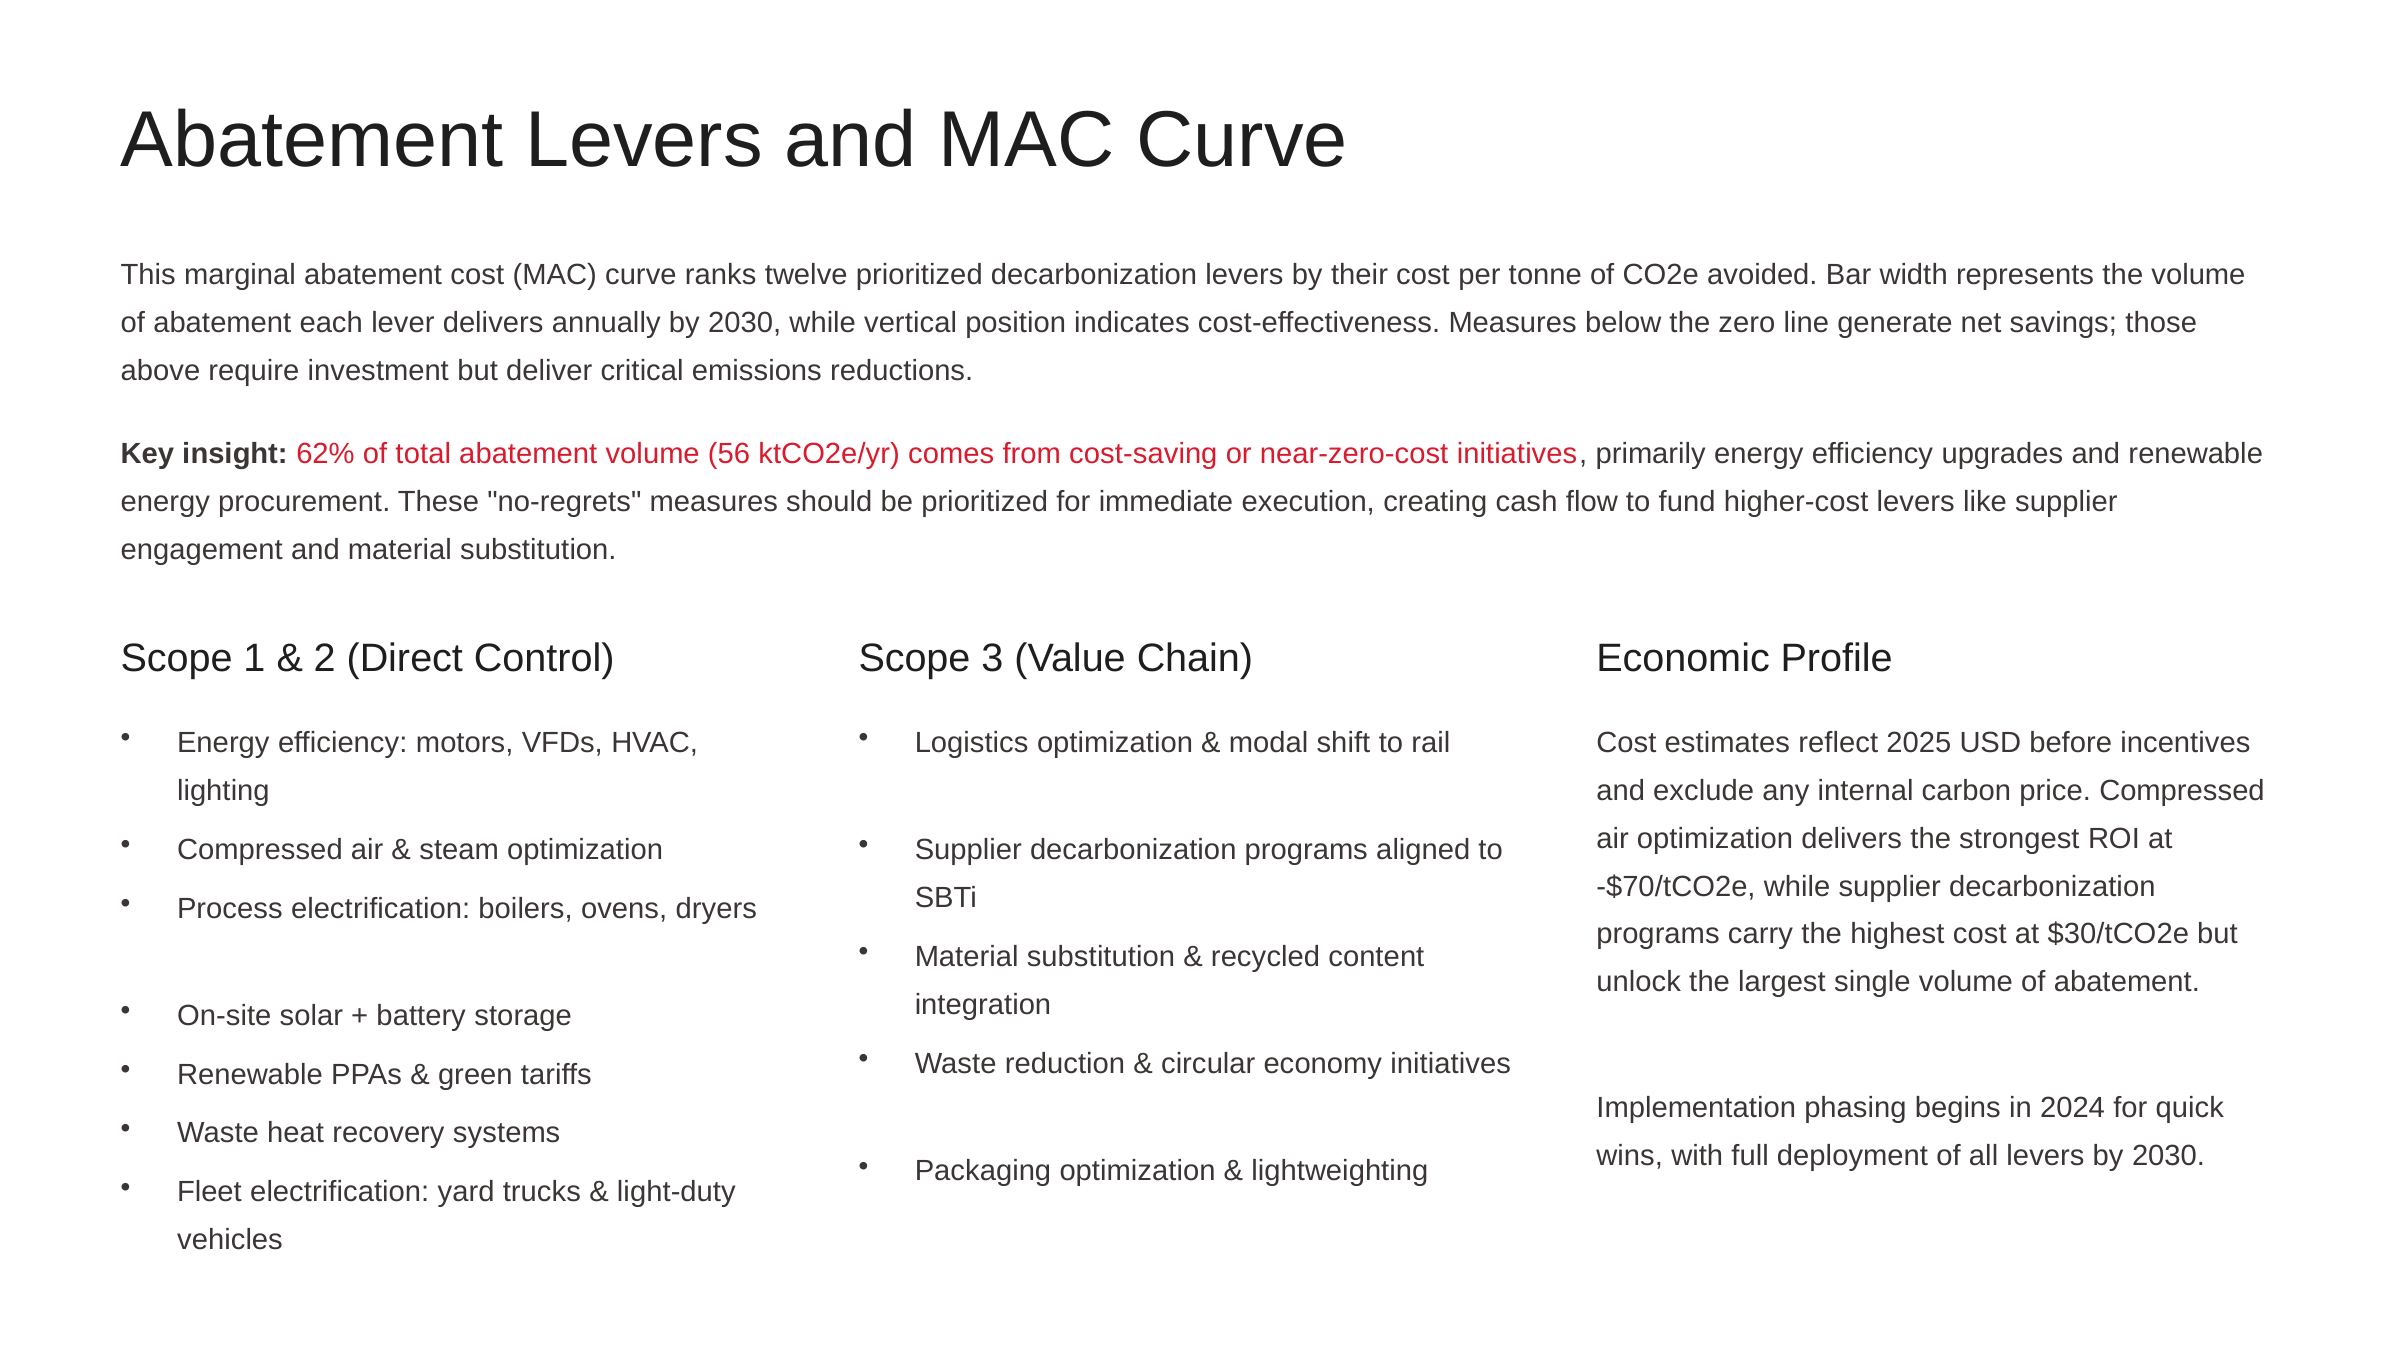

Abatement Levers and MAC Curve
This marginal abatement cost (MAC) curve ranks twelve prioritized decarbonization levers by their cost per tonne of CO2e avoided. Bar width represents the volume of abatement each lever delivers annually by 2030, while vertical position indicates cost-effectiveness. Measures below the zero line generate net savings; those above require investment but deliver critical emissions reductions.
Key insight: 62% of total abatement volume (56 ktCO2e/yr) comes from cost-saving or near-zero-cost initiatives, primarily energy efficiency upgrades and renewable energy procurement. These "no-regrets" measures should be prioritized for immediate execution, creating cash flow to fund higher-cost levers like supplier engagement and material substitution.
Scope 1 & 2 (Direct Control)
Scope 3 (Value Chain)
Economic Profile
Energy efficiency: motors, VFDs, HVAC, lighting
Logistics optimization & modal shift to rail
Cost estimates reflect 2025 USD before incentives and exclude any internal carbon price. Compressed air optimization delivers the strongest ROI at -$70/tCO2e, while supplier decarbonization programs carry the highest cost at $30/tCO2e but unlock the largest single volume of abatement.
Compressed air & steam optimization
Supplier decarbonization programs aligned to SBTi
Process electrification: boilers, ovens, dryers
Material substitution & recycled content integration
On-site solar + battery storage
Waste reduction & circular economy initiatives
Renewable PPAs & green tariffs
Implementation phasing begins in 2024 for quick wins, with full deployment of all levers by 2030.
Waste heat recovery systems
Packaging optimization & lightweighting
Fleet electrification: yard trucks & light-duty vehicles